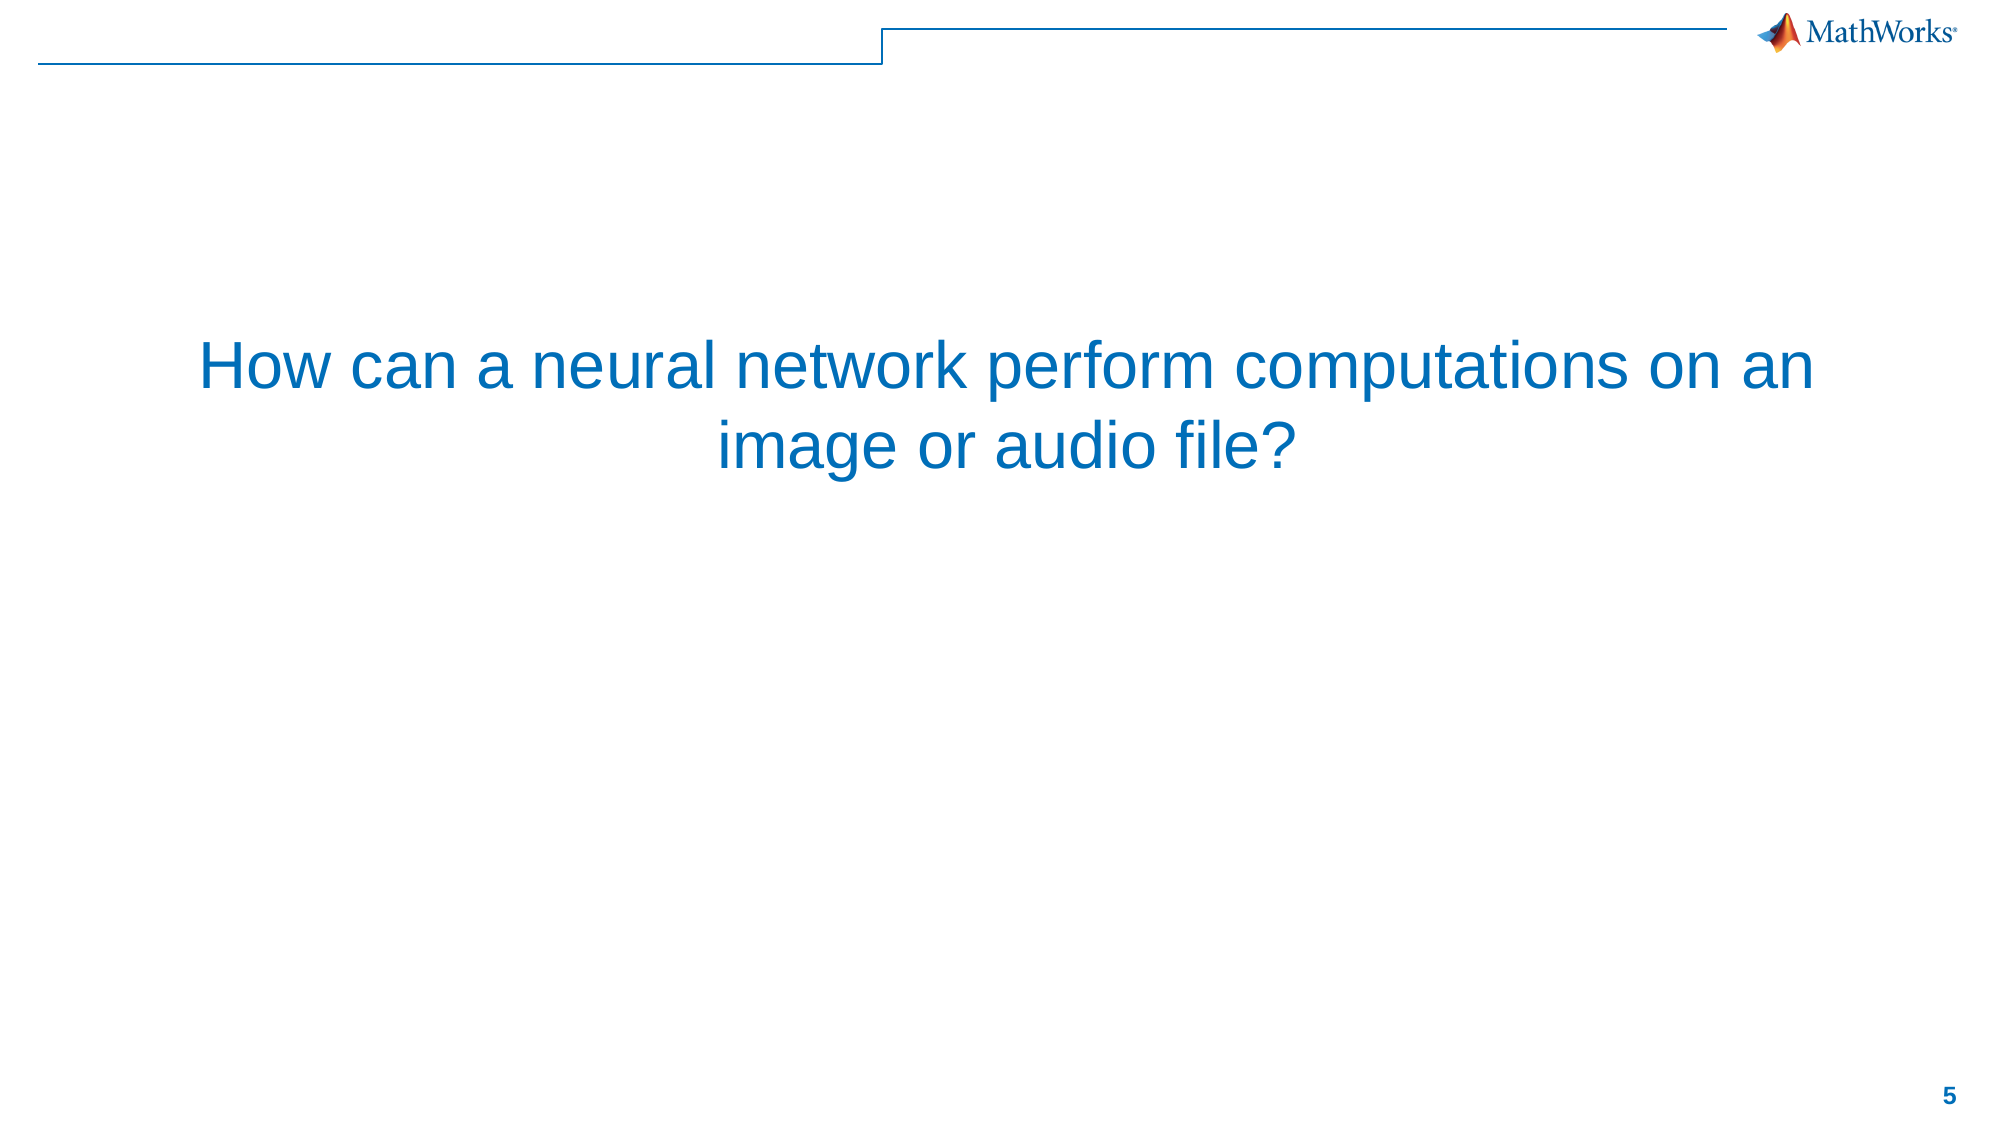

# How can a neural network perform computations on an image or audio file?